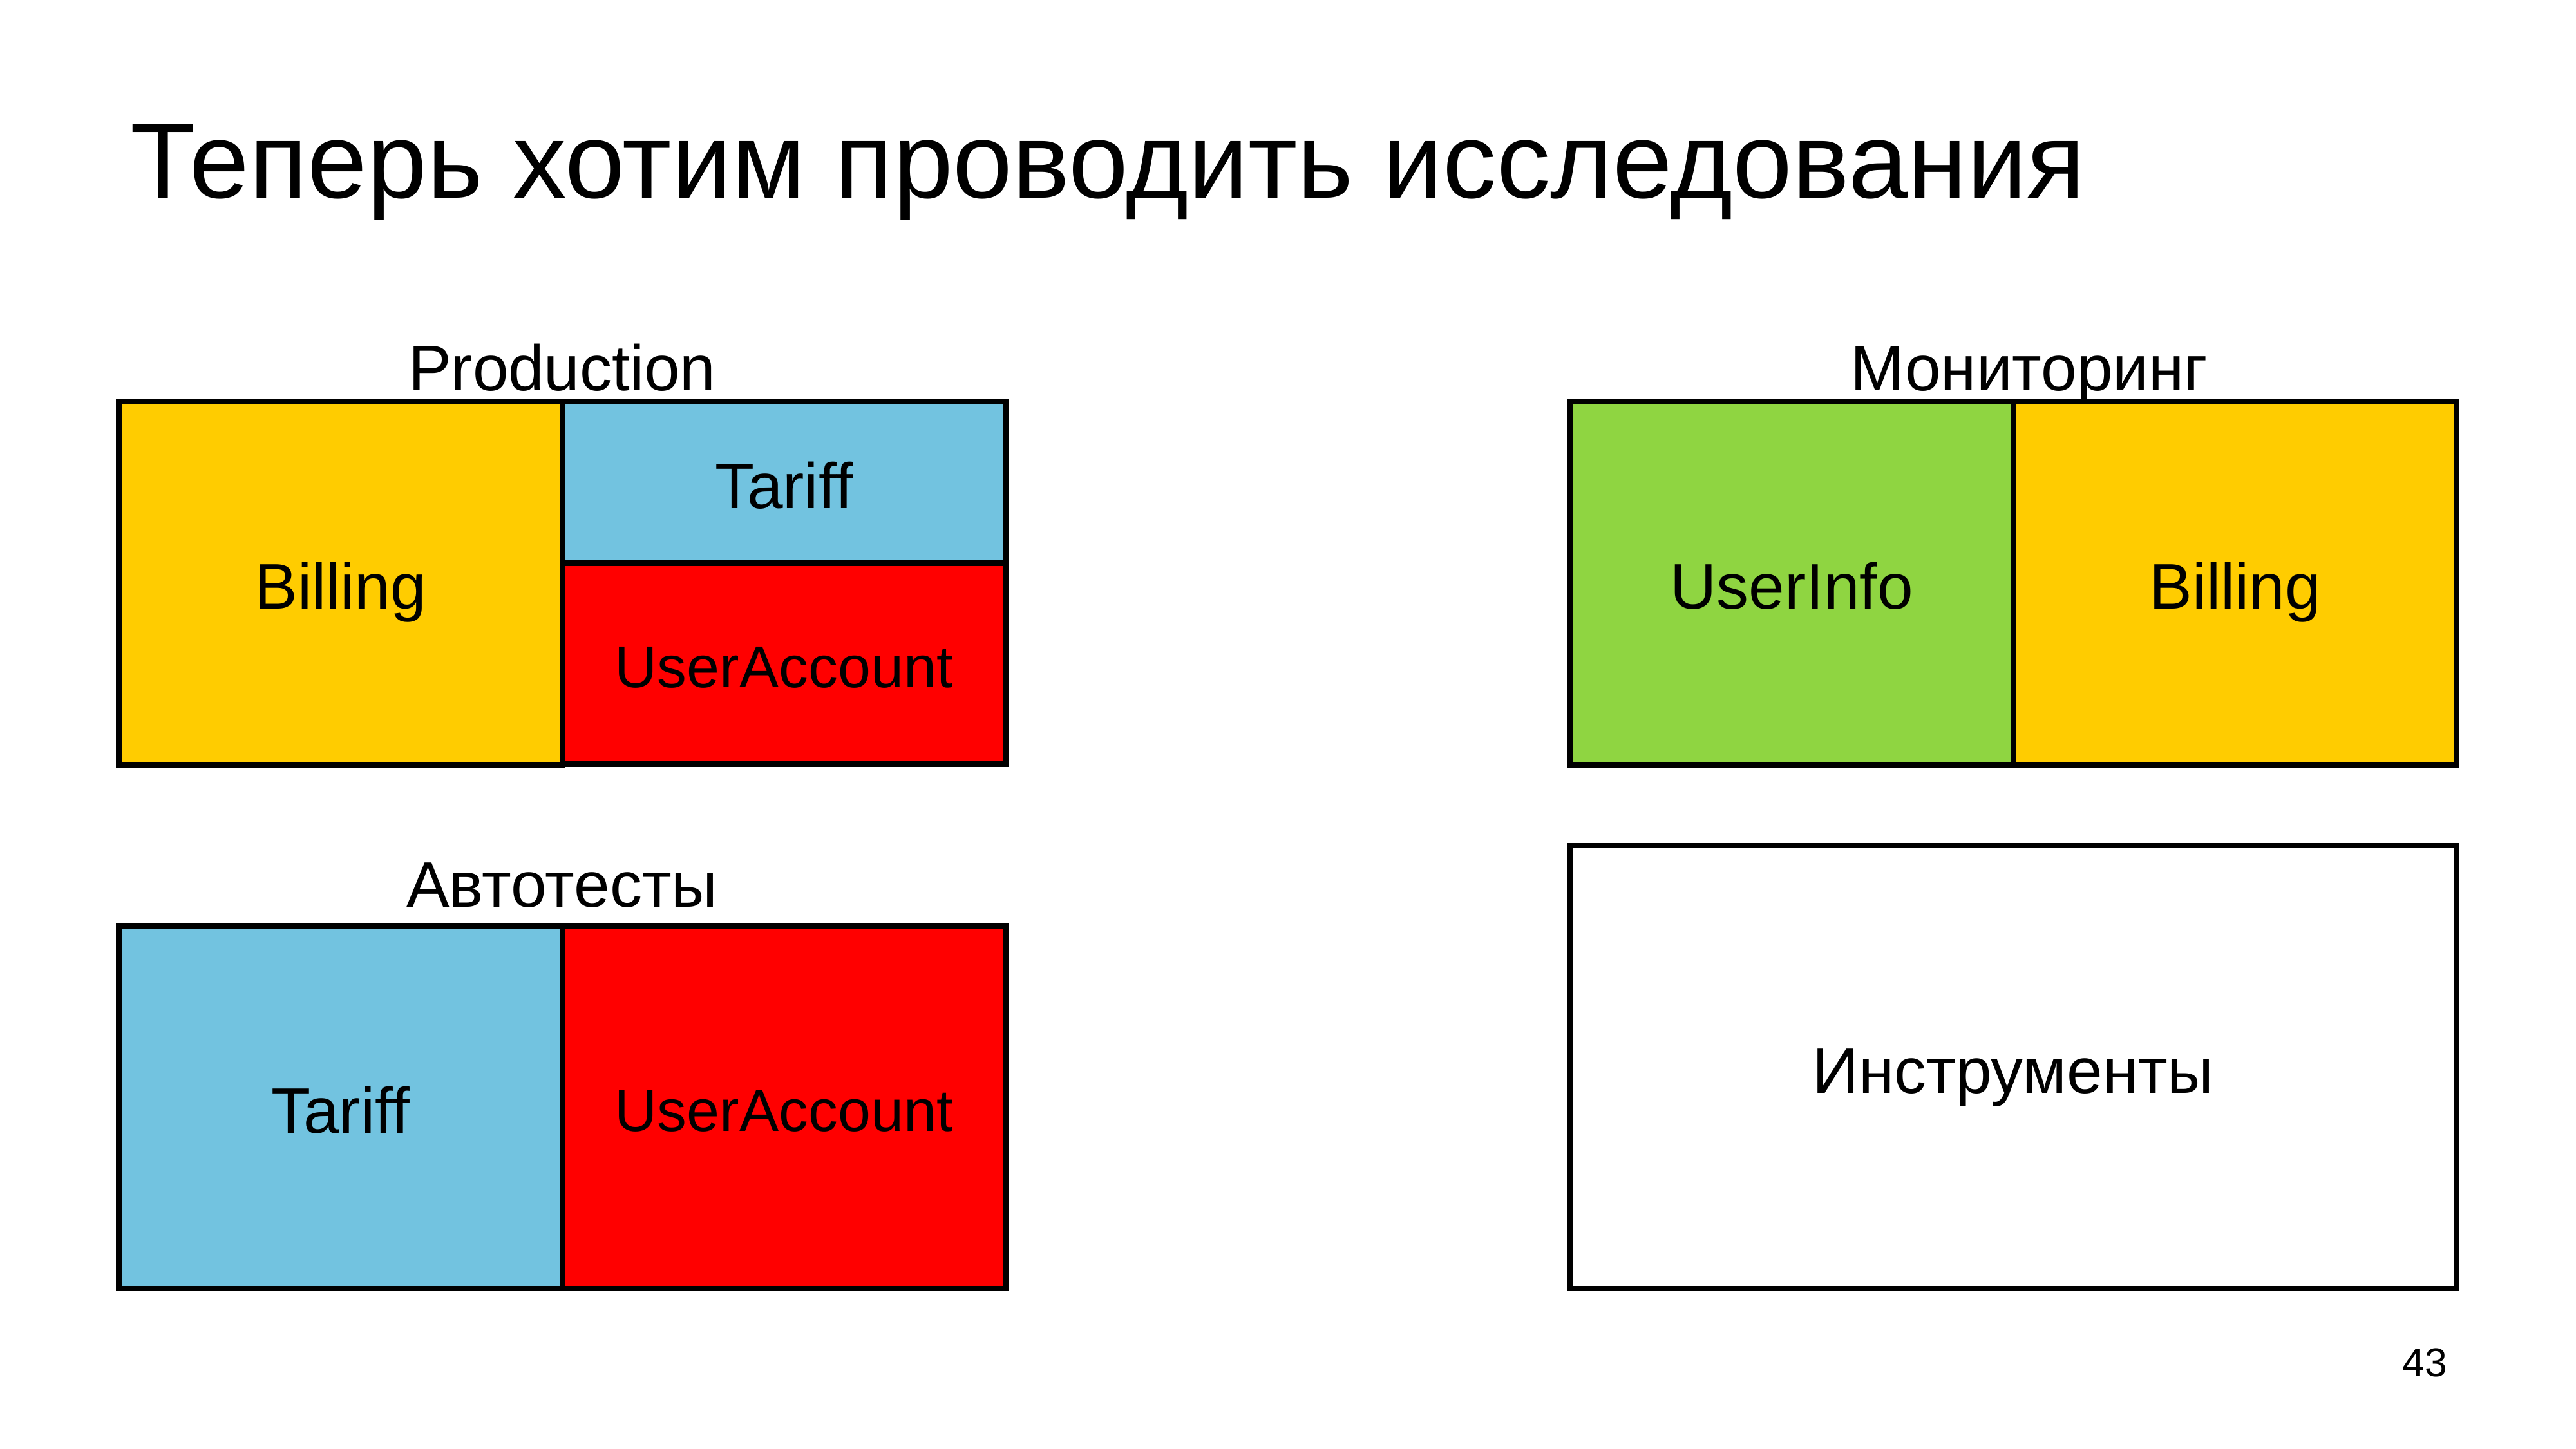

# Теперь хотим проводить исследования
Production
Мониторинг
Billing
Tariff
UserInfo
Billing
UserAccount
Автотесты
Инструменты
Tariff
UserAccount

43